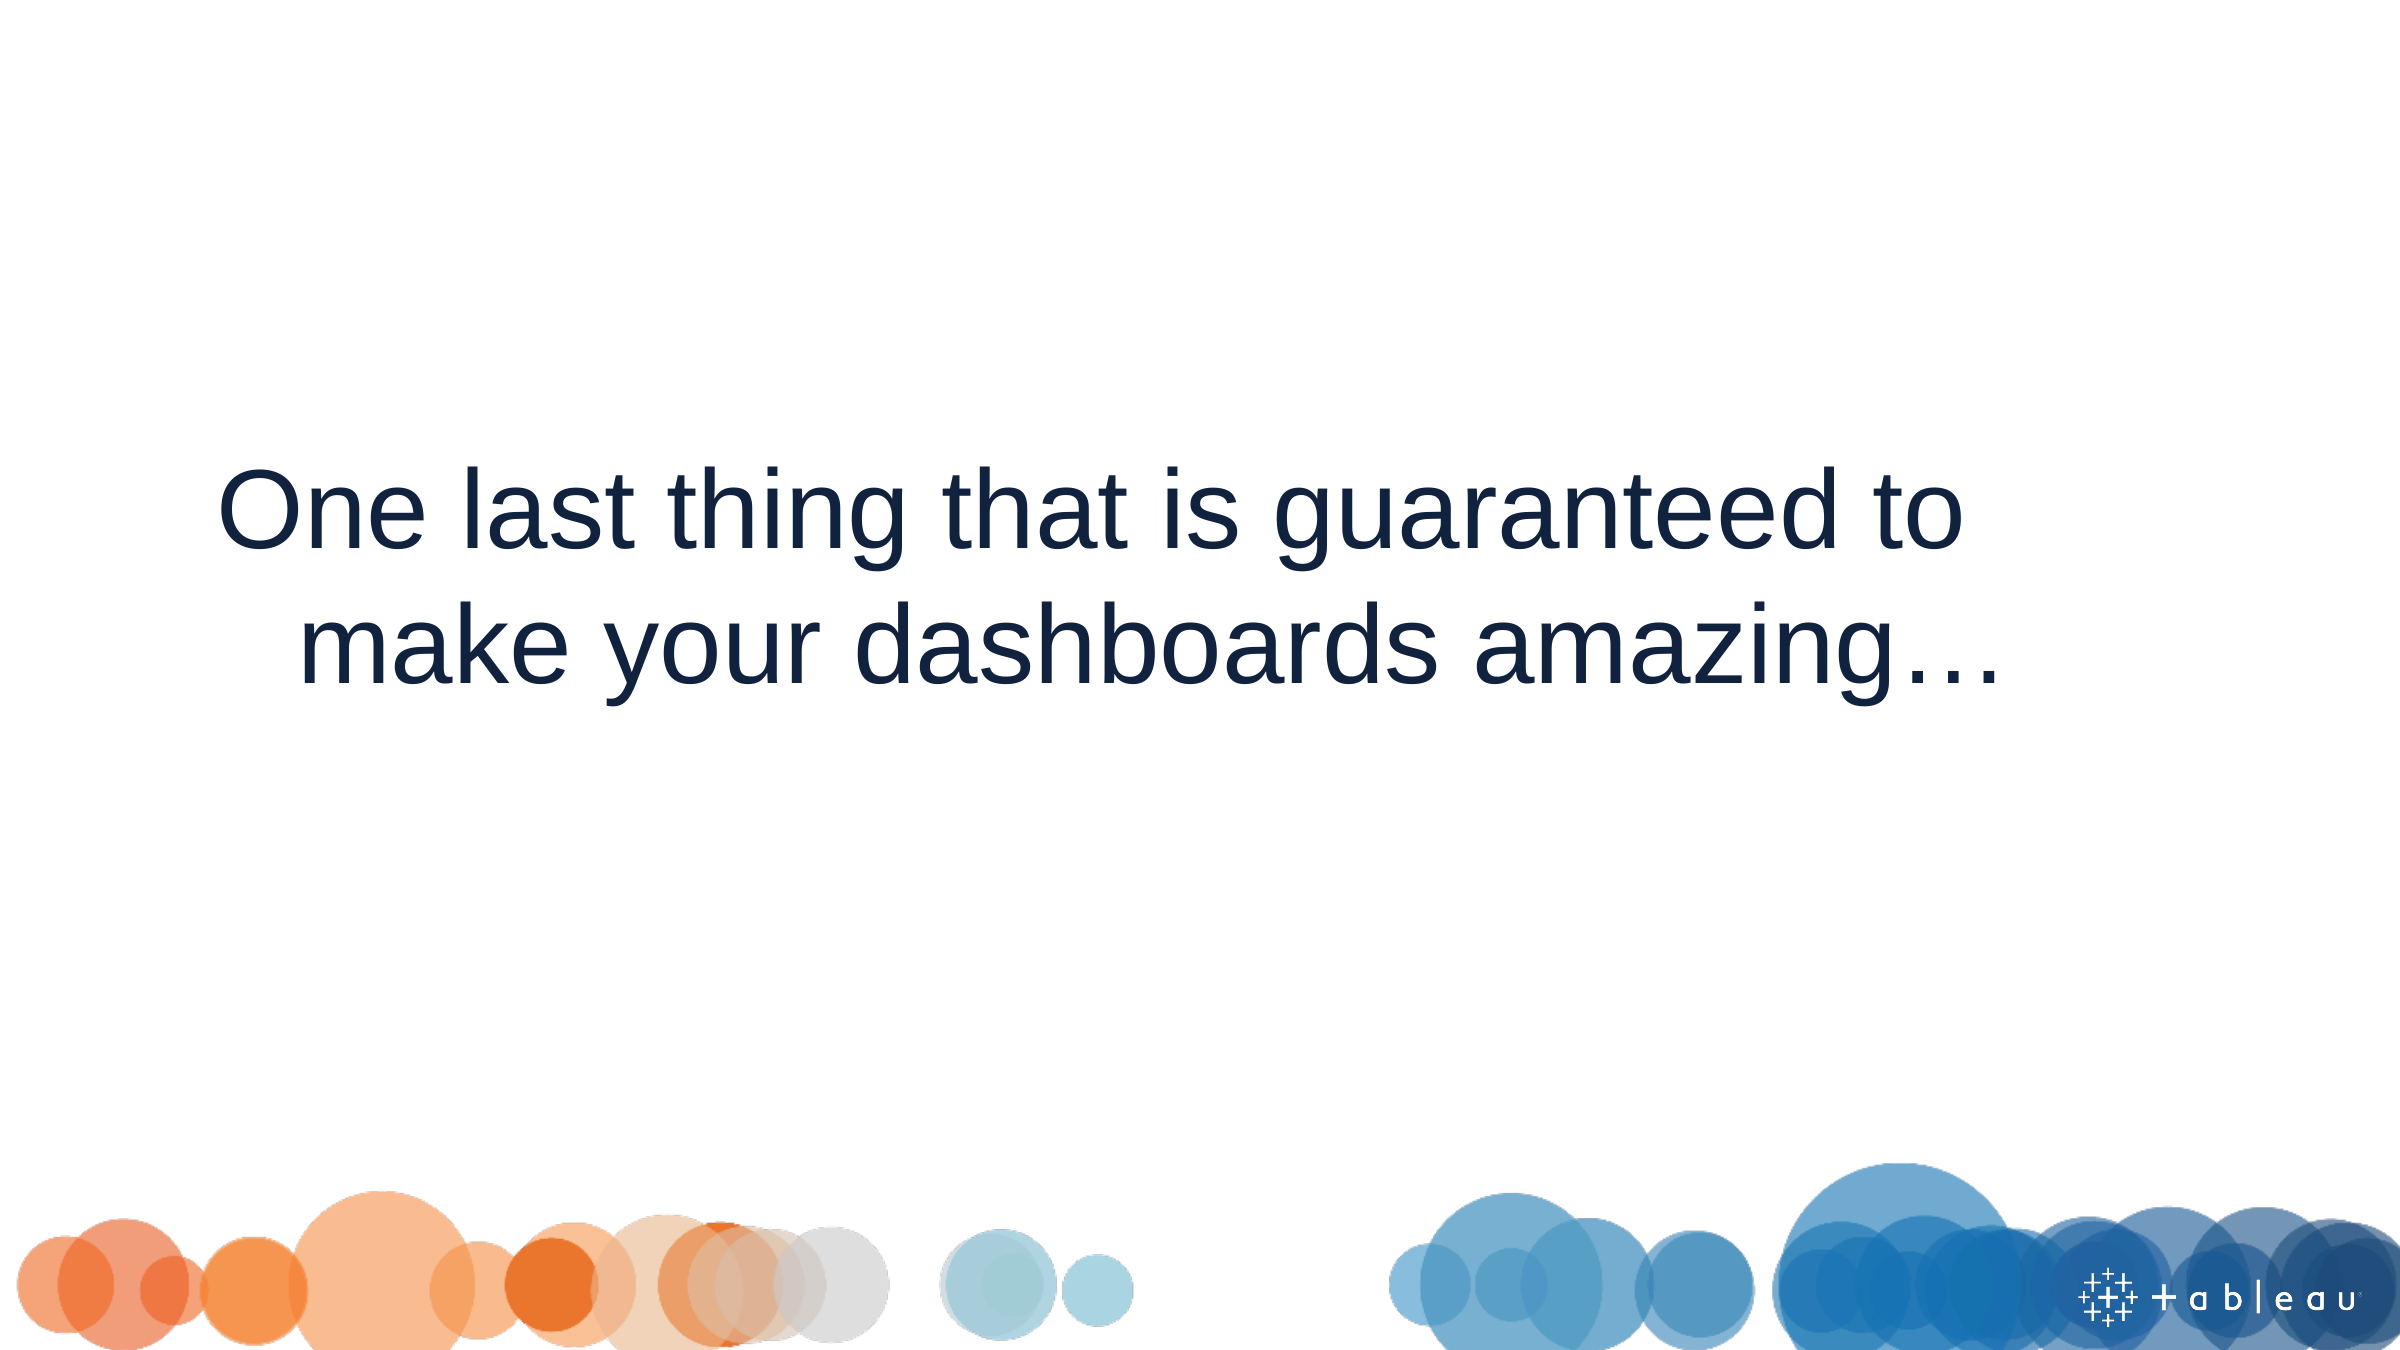

One last thing that is guaranteed to make your dashboards amazing…